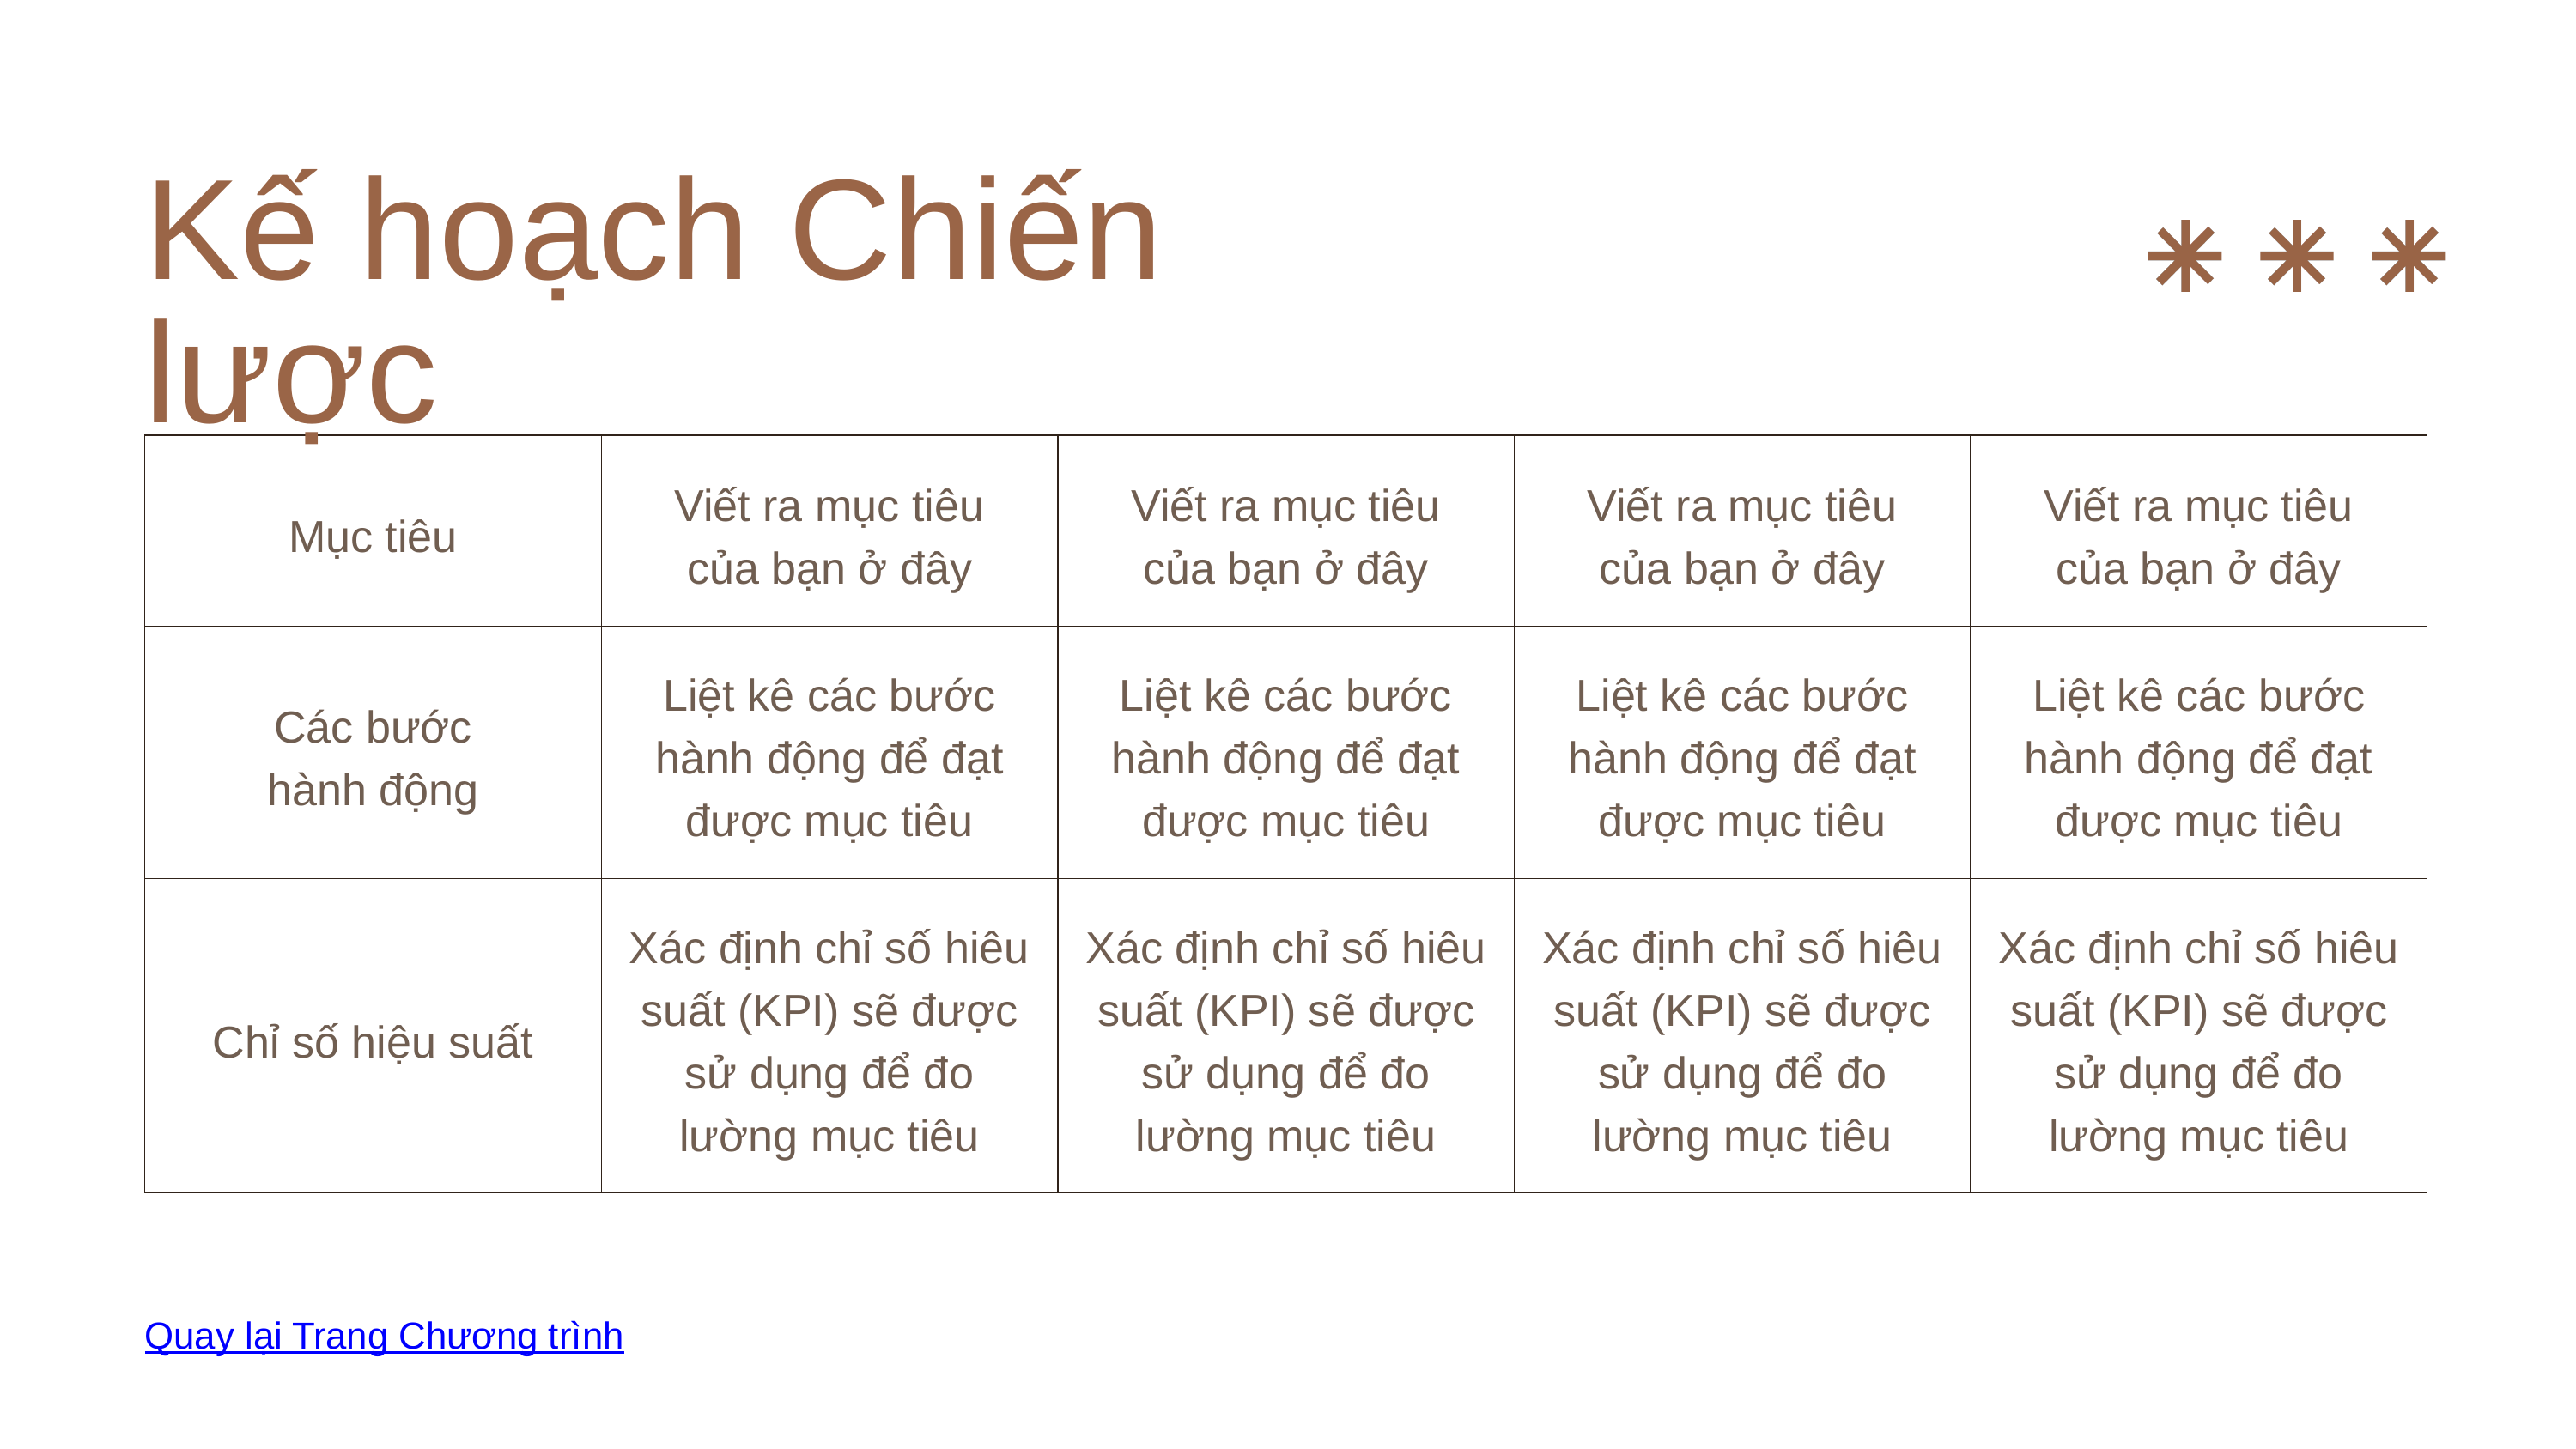

Kế hoạch Chiến lược

| Mục tiêu | Viết ra mục tiêu của bạn ở đây | Viết ra mục tiêu của bạn ở đây | Viết ra mục tiêu của bạn ở đây | Viết ra mục tiêu của bạn ở đây |
| --- | --- | --- | --- | --- |
| Các bước hành động | Liệt kê các bước hành động để đạt được mục tiêu | Liệt kê các bước hành động để đạt được mục tiêu | Liệt kê các bước hành động để đạt được mục tiêu | Liệt kê các bước hành động để đạt được mục tiêu |
| Chỉ số hiệu suất | Xác định chỉ số hiêu suất (KPI) sẽ được sử dụng để đo lường mục tiêu | Xác định chỉ số hiêu suất (KPI) sẽ được sử dụng để đo lường mục tiêu | Xác định chỉ số hiêu suất (KPI) sẽ được sử dụng để đo lường mục tiêu | Xác định chỉ số hiêu suất (KPI) sẽ được sử dụng để đo lường mục tiêu |
Quay lại Trang Chương trình